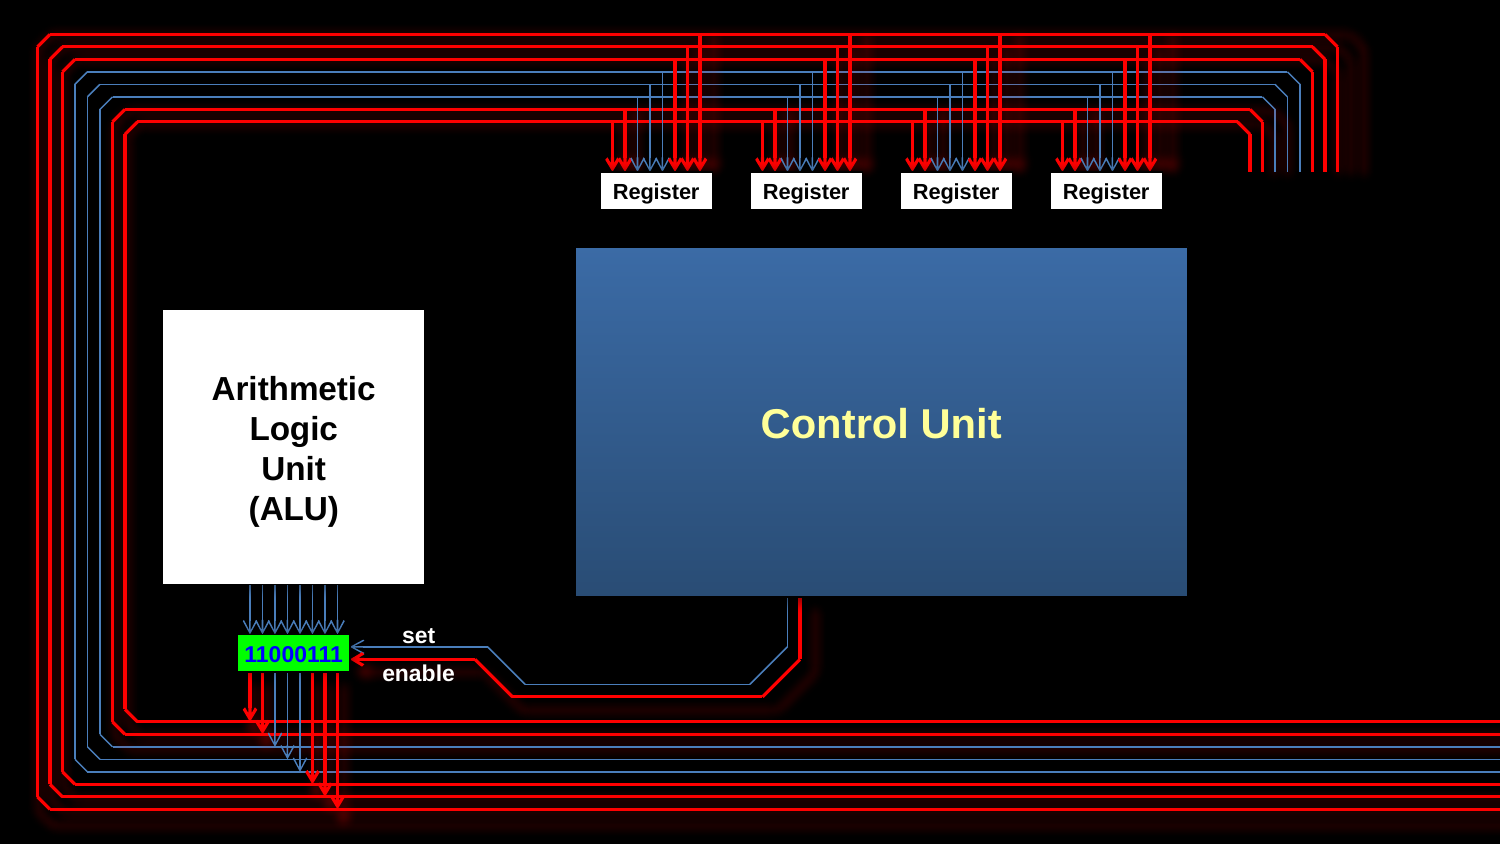

Register
Register
Register
Register
Control Unit
Arithmetic
Logic
Unit
(ALU)
set
11000111
enable